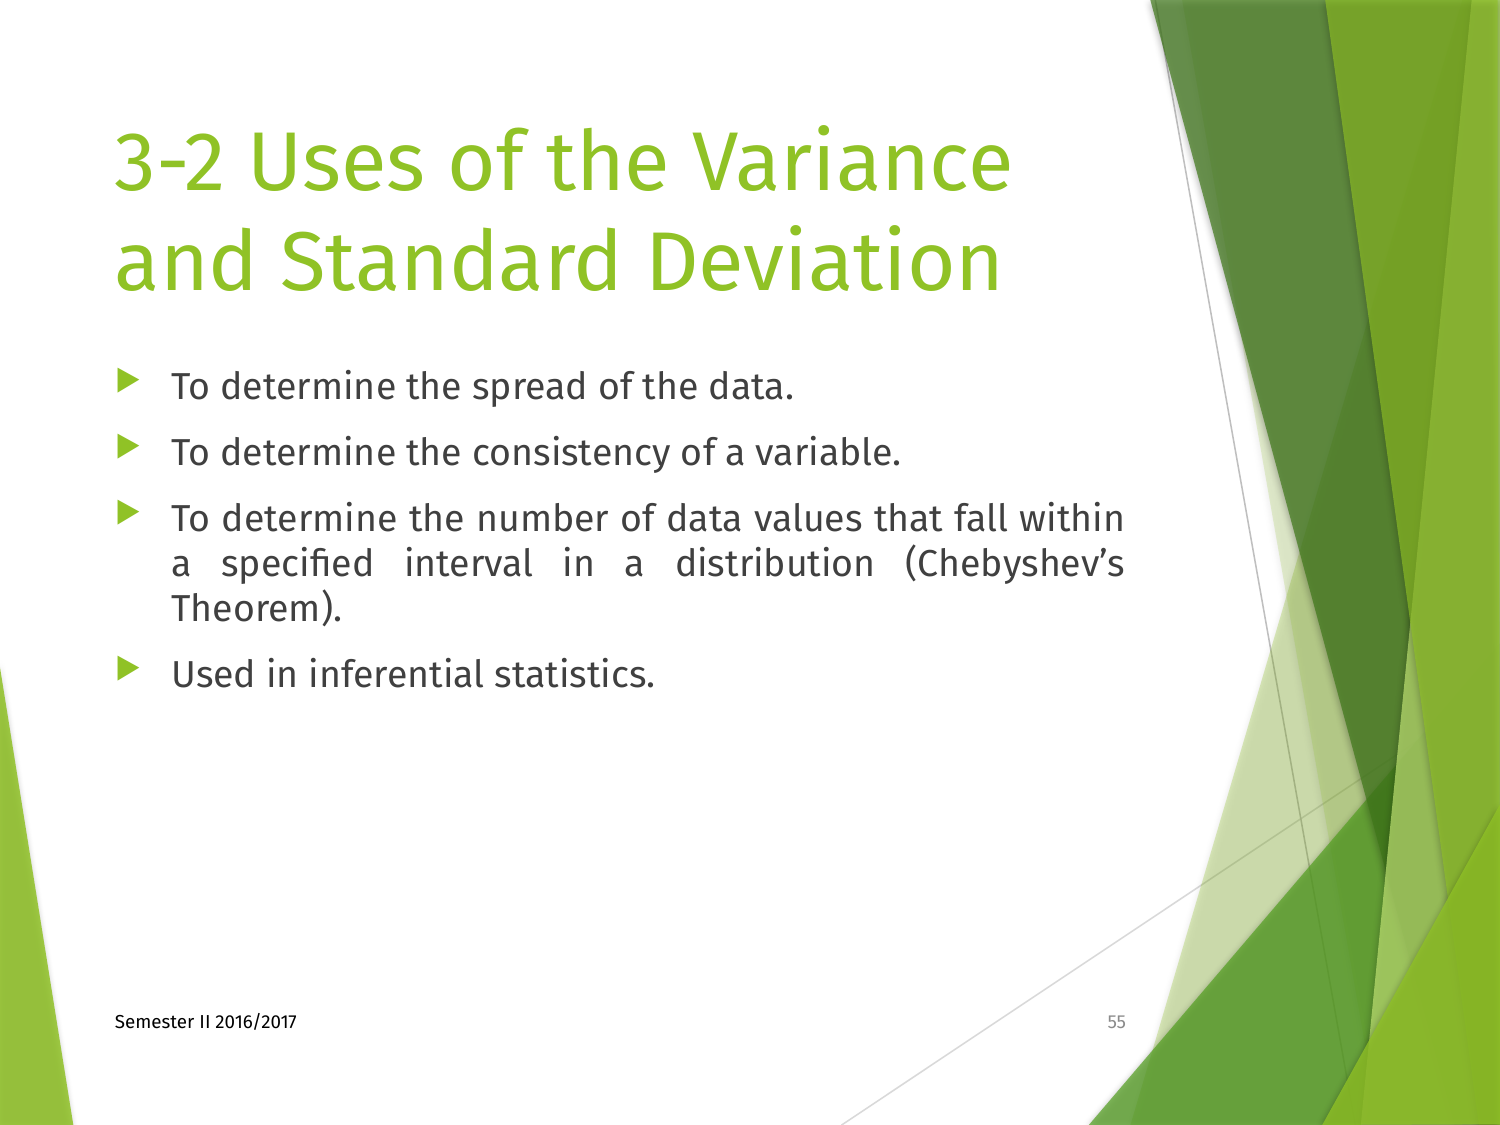

# 3-2 Uses of the Variance and Standard Deviation
To determine the spread of the data.
To determine the consistency of a variable.
To determine the number of data values that fall within a specified interval in a distribution (Chebyshev’s Theorem).
Used in inferential statistics.
Semester II 2016/2017
55